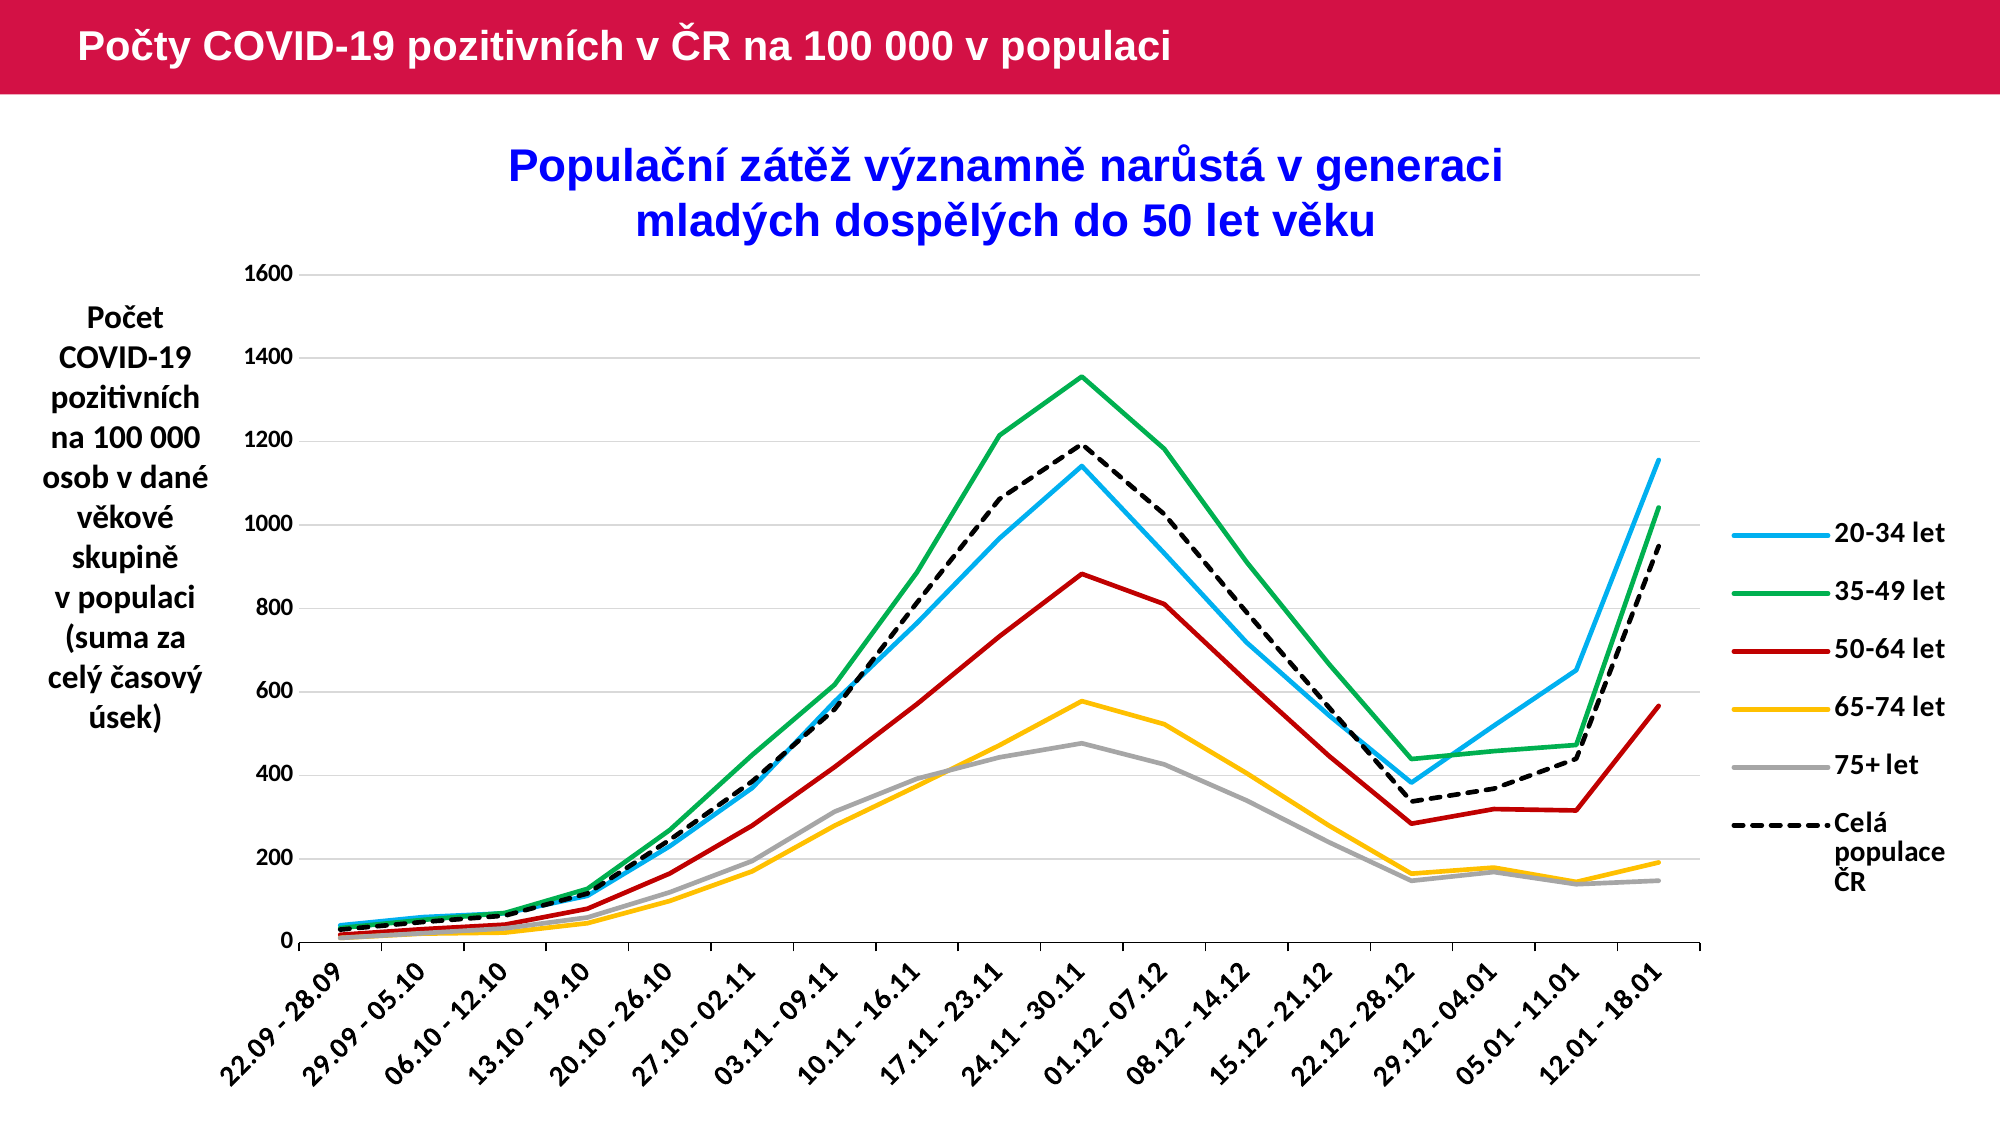

# Počty COVID-19 pozitivních v ČR na 100 000 v populaci
Populační zátěž významně narůstá v generaci
mladých dospělých do 50 let věku

### Chart

| Category | 20-34 let | 35-49 let | 50-64 let | 65-74 let | 75+ let | Celá populace ČR |
|---|---|---|---|---|---|---|
| 22.09 - 28.09 | 41.039385707511 | 34.595687123722 | 18.426395862418 | 10.977160548703 | 10.986126257188 | 30.938787081808 |
| 29.09 - 05.10 | 60.788902421983 | 54.127423625572 | 31.969293367856 | 21.258585569672 | 22.319182817235 | 49.057273385532 |
| 06.10 - 12.10 | 70.03101609338 | 70.7728913731 | 42.843887647316 | 23.65500794298 | 33.883526245855 | 64.503306320062 |
| 13.10 - 19.10 | 111.785565358797 | 128.577342315823 | 80.804276937653 | 46.15045667307 | 59.903298960249 | 117.298276725444 |
| 20.10 - 26.10 | 230.722766296652 | 269.648669924328 | 165.384454666786 | 99.490180466065 | 120.269171657644 | 245.940463906134 |
| 27.10 - 02.11 | 370.344697832394 | 449.427629183261 | 280.171838727753 | 170.532508242533 | 195.321760509386 | 386.057380937763 |
| 03.11 - 09.11 | 577.192003811271 | 617.898740993754 | 420.433966795231 | 279.917593991937 | 313.509350349879 | 558.757671739936 |
| 10.11 - 16.11 | 765.720120191487 | 887.349721277375 | 571.369307766625 | 374.92414550149 | 392.378172533065 | 814.66844244652 |
| 17.11 - 23.11 | 968.331457404308 | 1215.00053178513 | 733.582005768569 | 472.481727279403 | 443.60821392185 | 1062.63660698592 |
| 24.11 - 30.11 | 1141.8411390685 | 1356.07185939363 | 883.409749174462 | 578.310831442607 | 477.260453299133 | 1194.25026329739 |
| 01.12 - 07.12 | 932.683304671778 | 1182.85619620617 | 810.962799321948 | 522.961205013934 | 426.724272516065 | 1026.38094589337 |
| 08.12 - 14.12 | 718.849400857976 | 911.507395371769 | 625.792624507811 | 405.536508721817 | 340.22298366999 | 791.111606978915 |
| 15.12 - 21.12 | 544.019417240722 | 666.925771889086 | 446.714236303926 | 279.917593991937 | 240.075769578144 | 562.89717118942 |
| 22.12 - 28.12 | 382.997591549187 | 439.50360921977 | 284.551883645868 | 164.966624020655 | 147.792309017759 | 337.682237258354 |
| 29.12 - 04.01 | 519.318768202287 | 458.442276799499 | 319.692933678568 | 179.422462208032 | 168.839414057847 | 368.508893429567 |
| 05.01 - 11.01 | 652.66926546101 | 473.268999852523 | 316.269450294293 | 145.099509506452 | 139.581625183439 | 440.282020453238 |
| 12.01 - 18.01 | 1156.36446055212 | 1042.41747544793 | 566.888572160736 | 191.791093812205 | 148.023595886331 | 949.8048781992 |
Počet COVID-19 pozitivních na 100 000 osob v dané věkové skupině v populaci (suma za celý časový úsek)